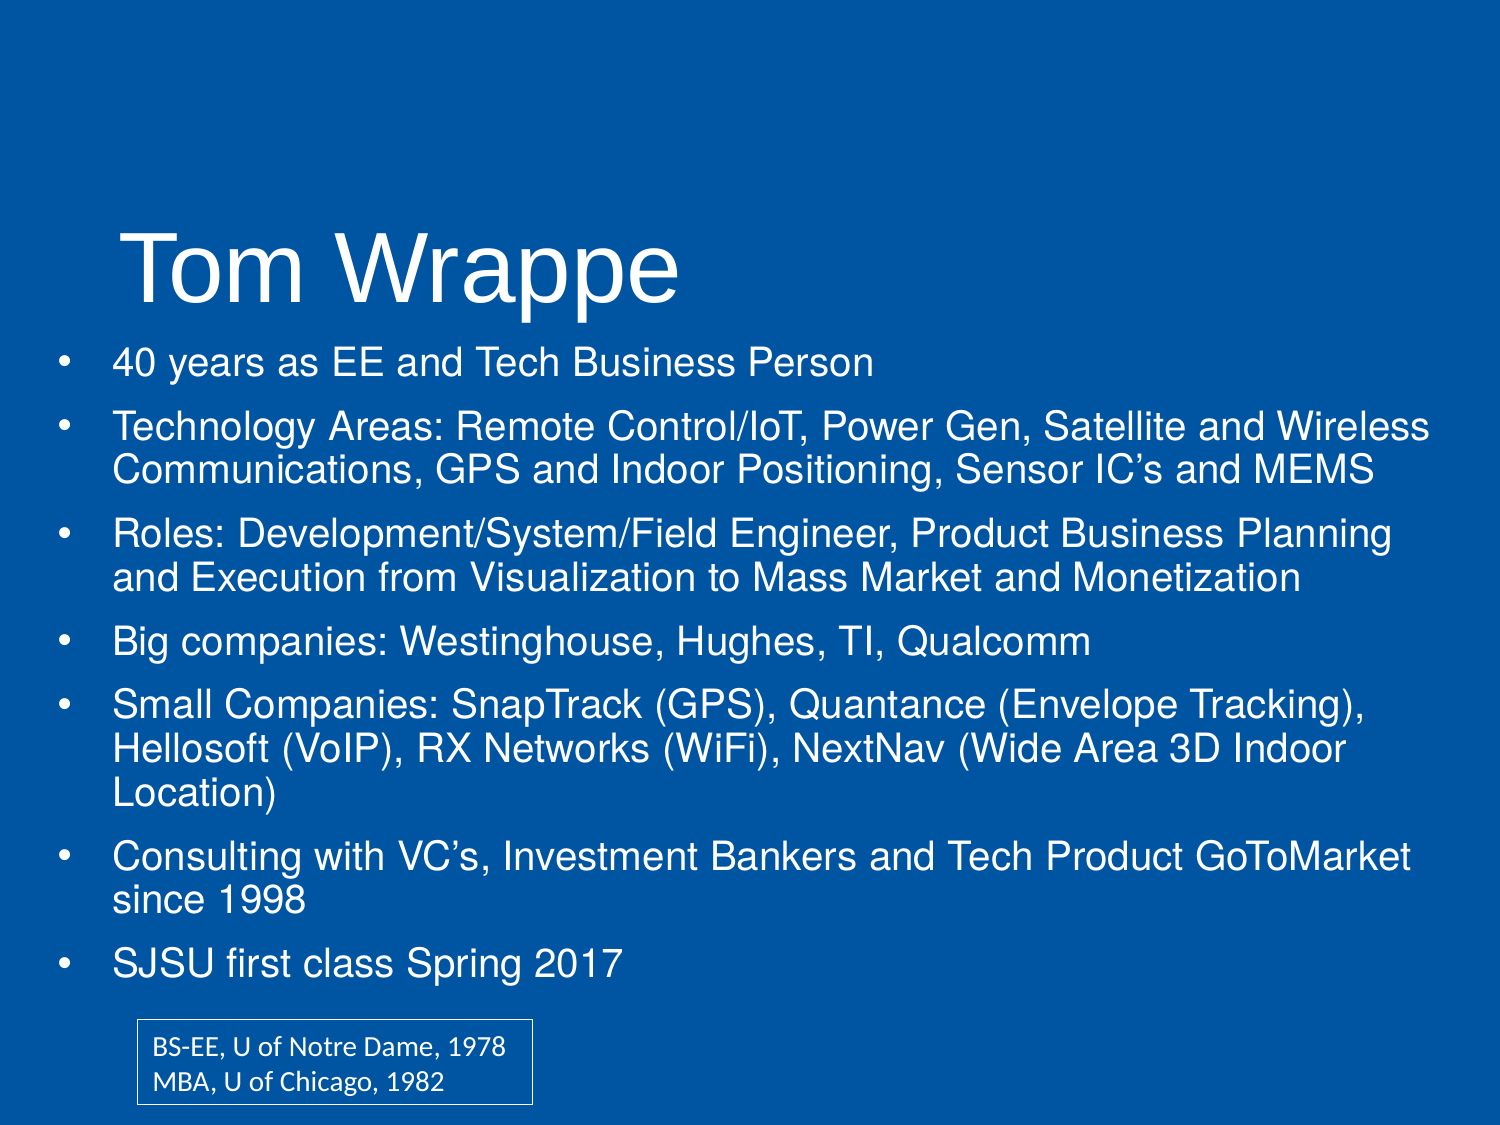

# Tom Wrappe
40 years as EE and Tech Business Person
Technology Areas: Remote Control/IoT, Power Gen, Satellite and Wireless Communications, GPS and Indoor Positioning, Sensor IC’s and MEMS
Roles: Development/System/Field Engineer, Product Business Planning and Execution from Visualization to Mass Market and Monetization
Big companies: Westinghouse, Hughes, TI, Qualcomm
Small Companies: SnapTrack (GPS), Quantance (Envelope Tracking), Hellosoft (VoIP), RX Networks (WiFi), NextNav (Wide Area 3D Indoor Location)
Consulting with VC’s, Investment Bankers and Tech Product GoToMarket since 1998
SJSU first class Spring 2017
BS-EE, U of Notre Dame, 1978
MBA, U of Chicago, 1982